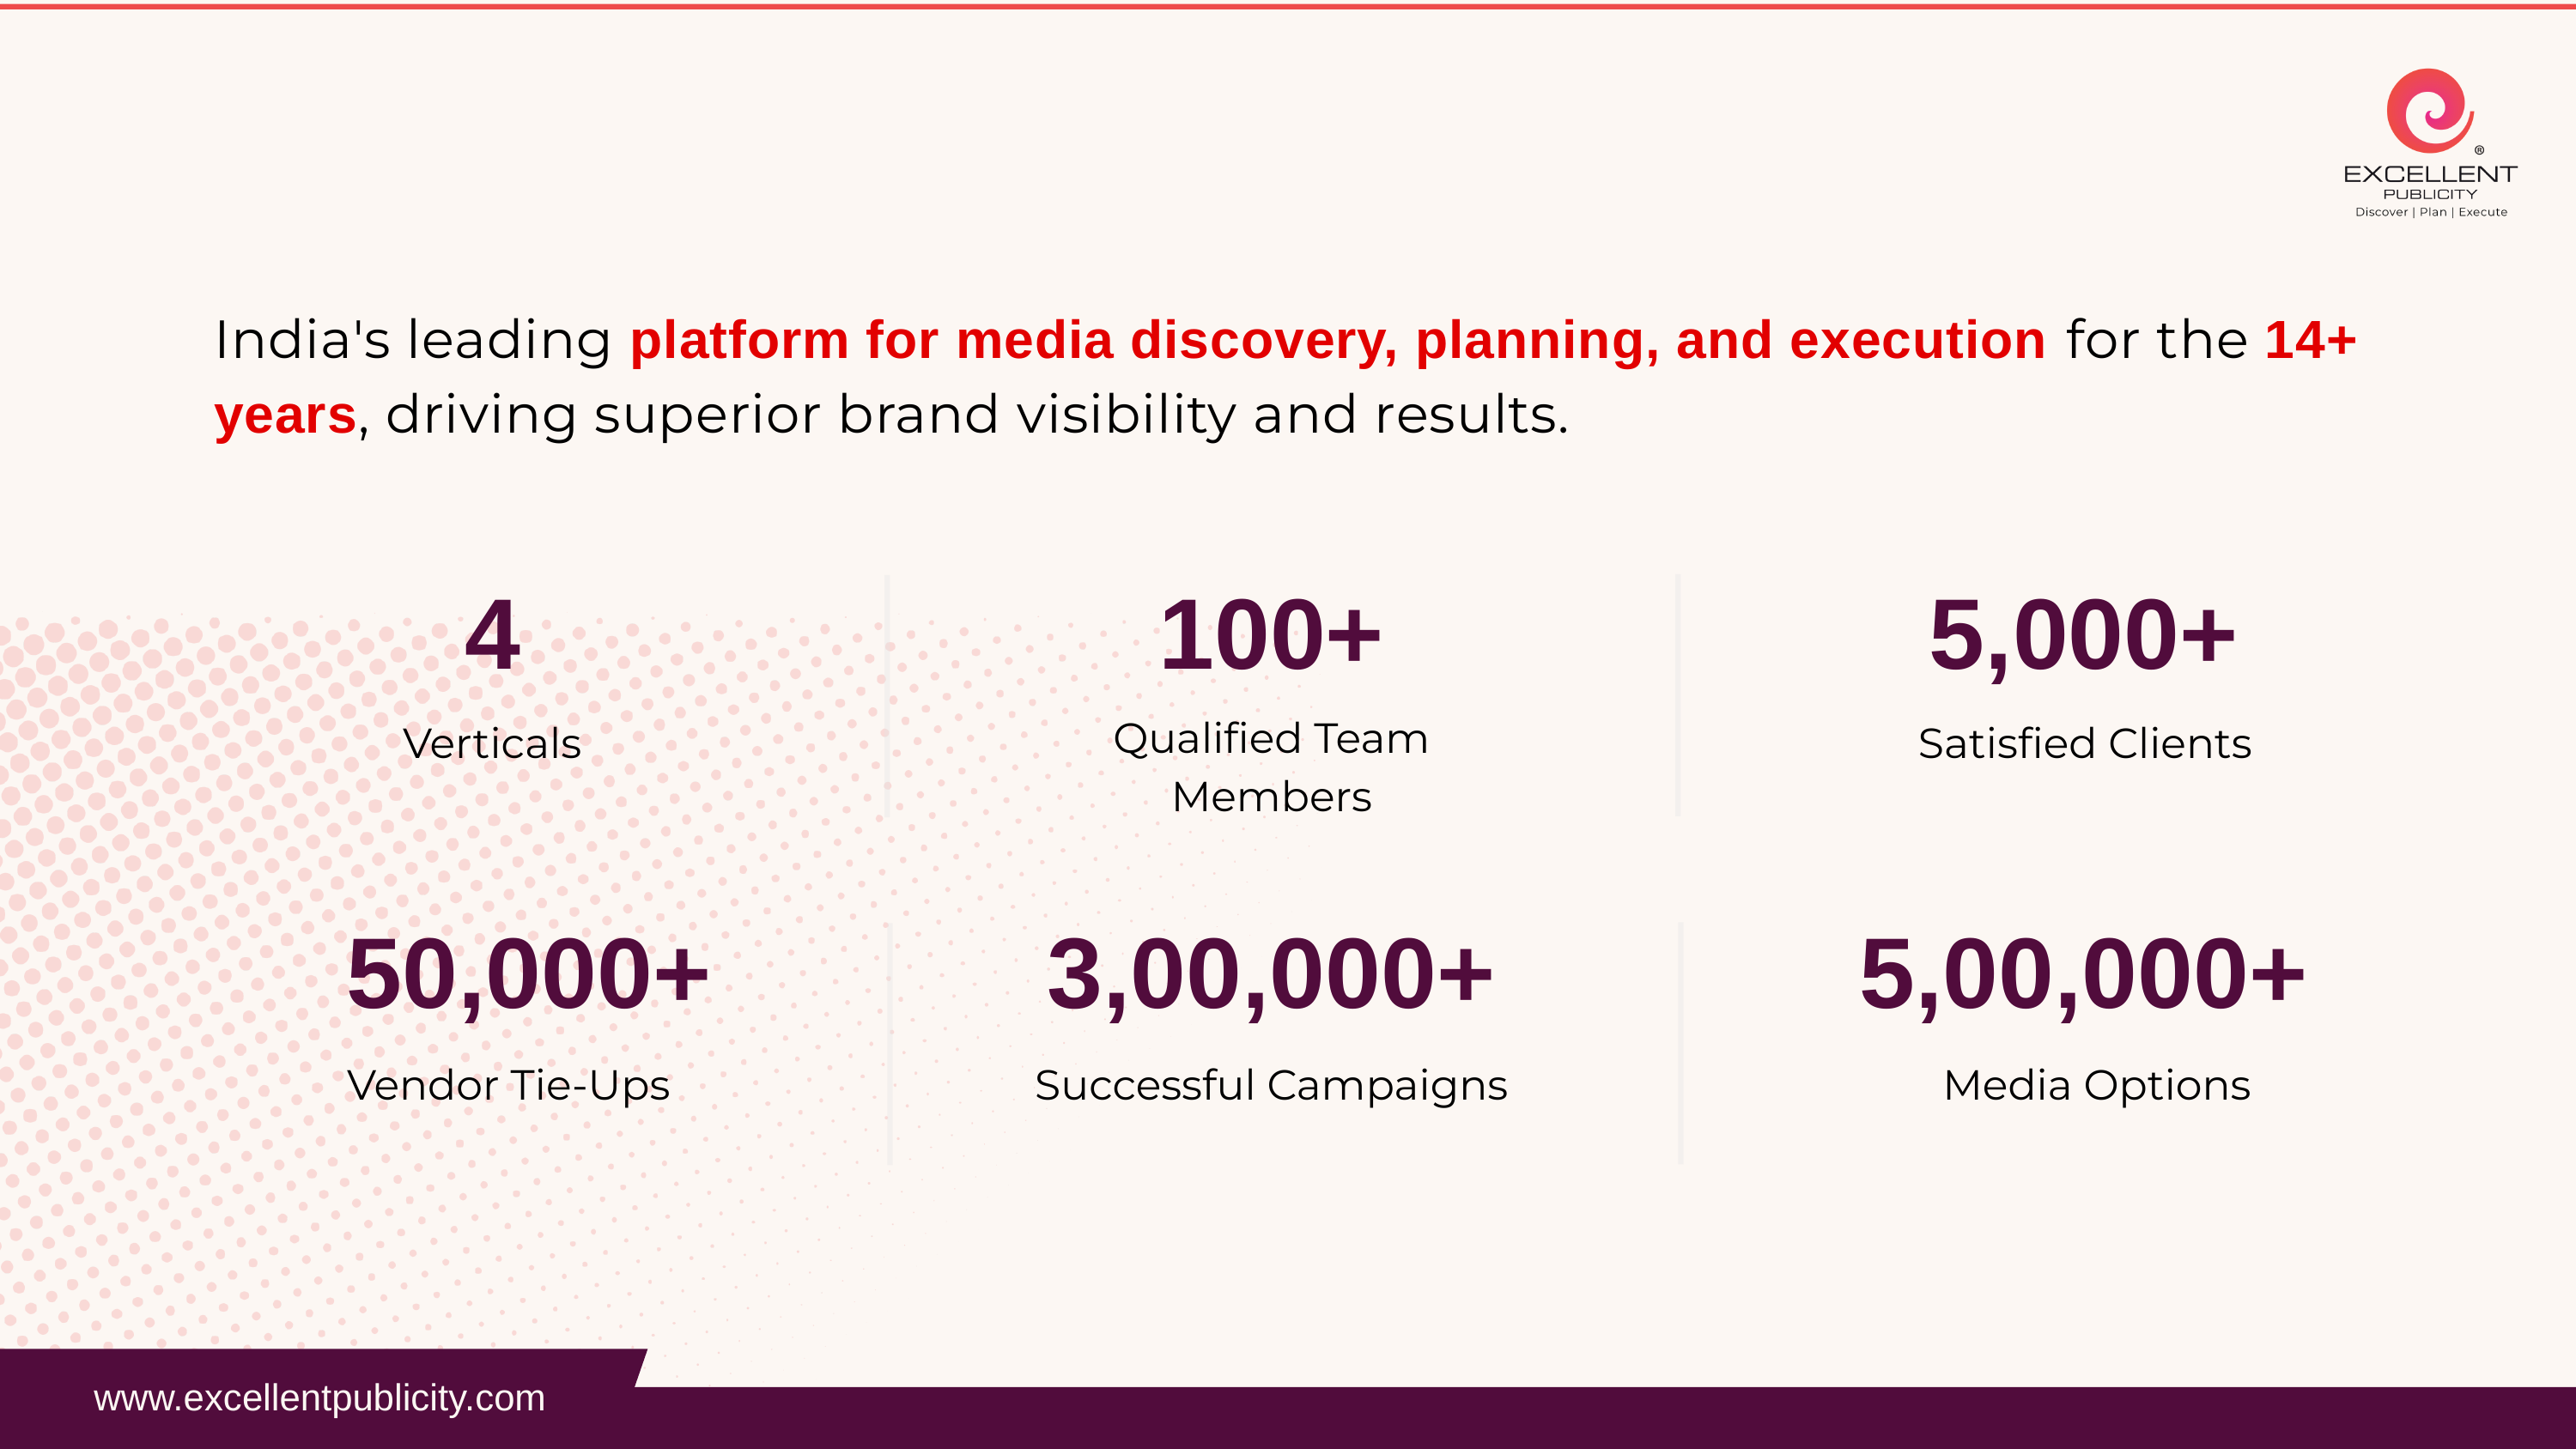

India's leading platform for media discovery, planning, and execution for the 14+ years, driving superior brand visibility and results.
4
100+
5,000+

Qualified Team Members
Verticals
Satisfied Clients
50,000+
3,00,000+
5,00,000+

Vendor Tie-Ups
Successful Campaigns
Media Options

www.excellentpublicity.com